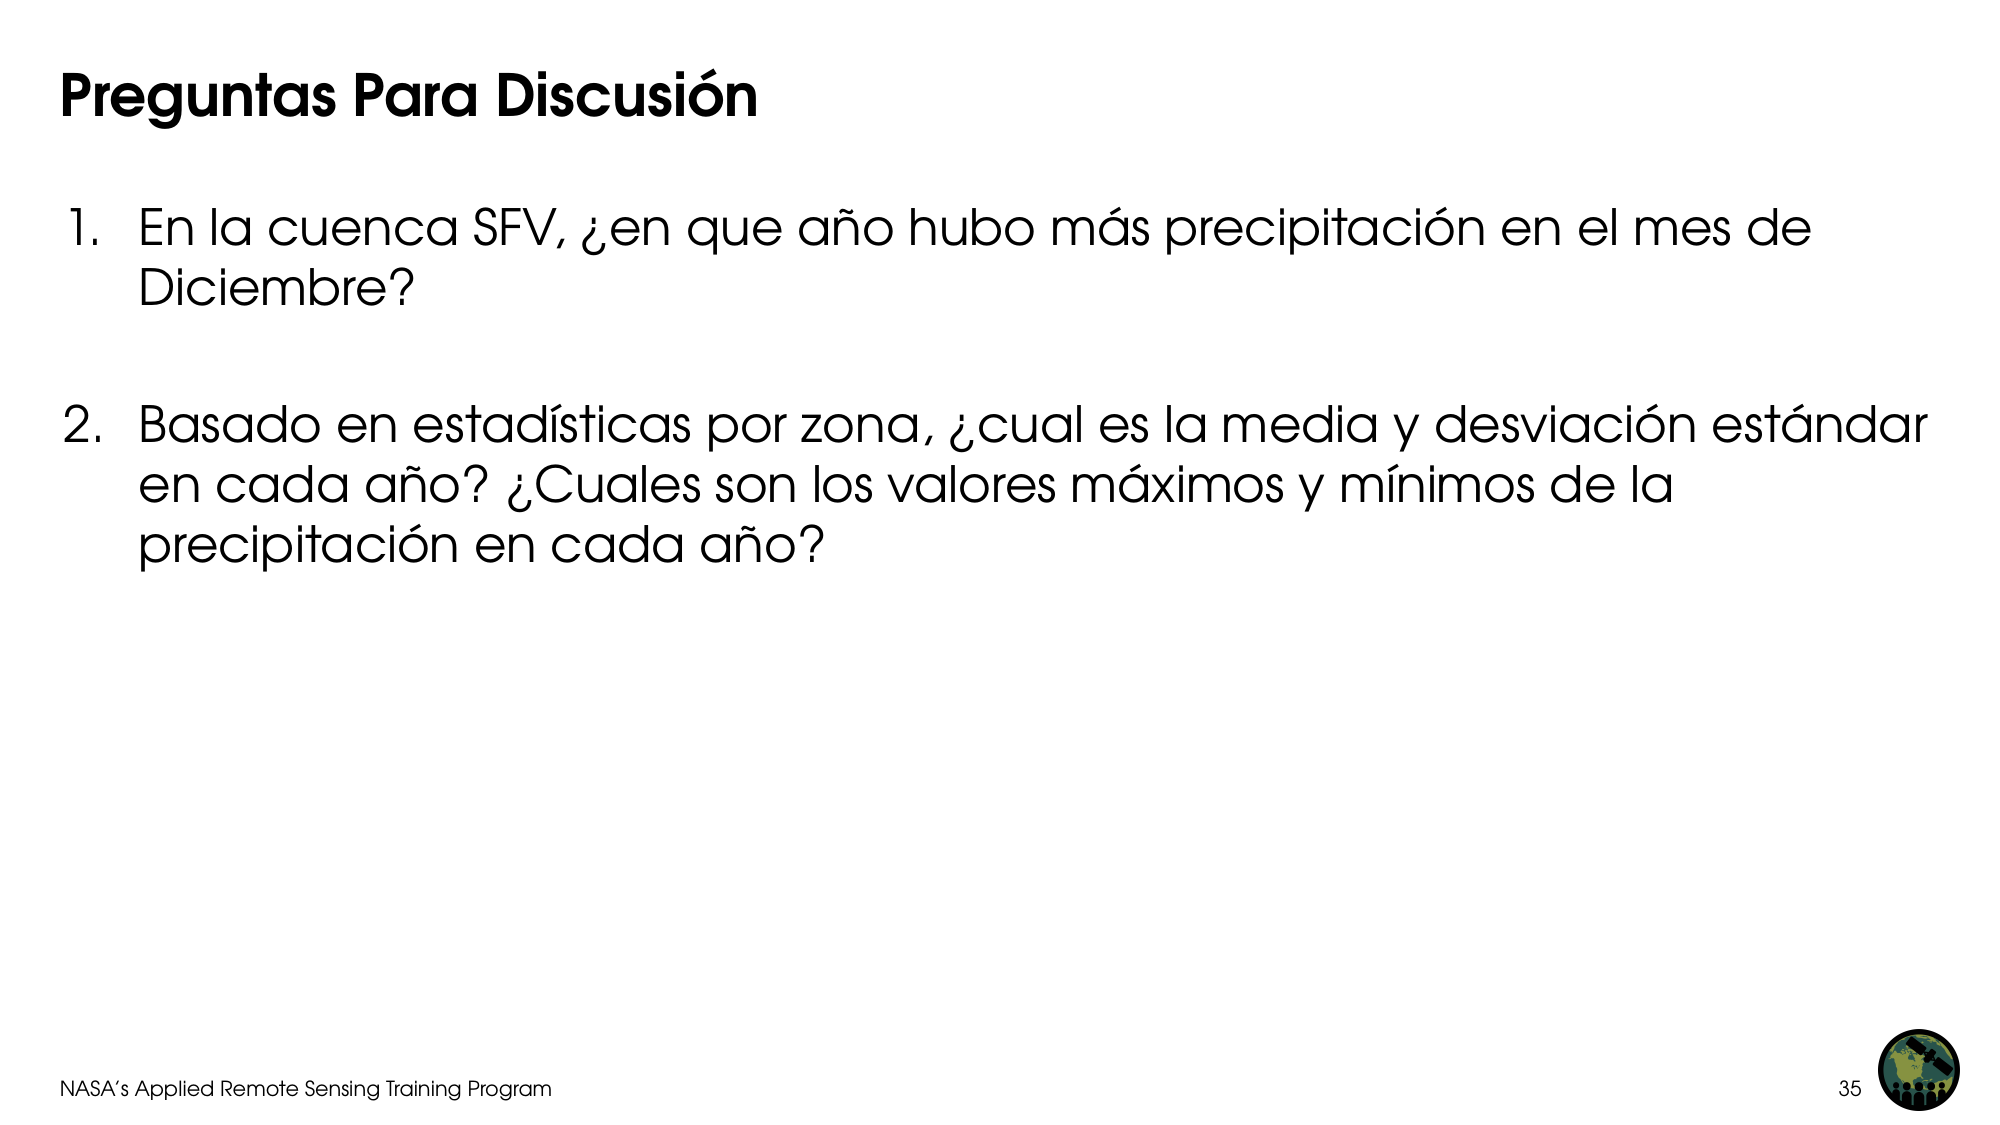

# Preguntas Para Discusión
En la cuenca SFV, ¿en que año hubo más precipitación en el mes de Diciembre?
Basado en estadísticas por zona, ¿cual es la media y desviación estándar en cada año? ¿Cuales son los valores máximos y mínimos de la precipitación en cada año?